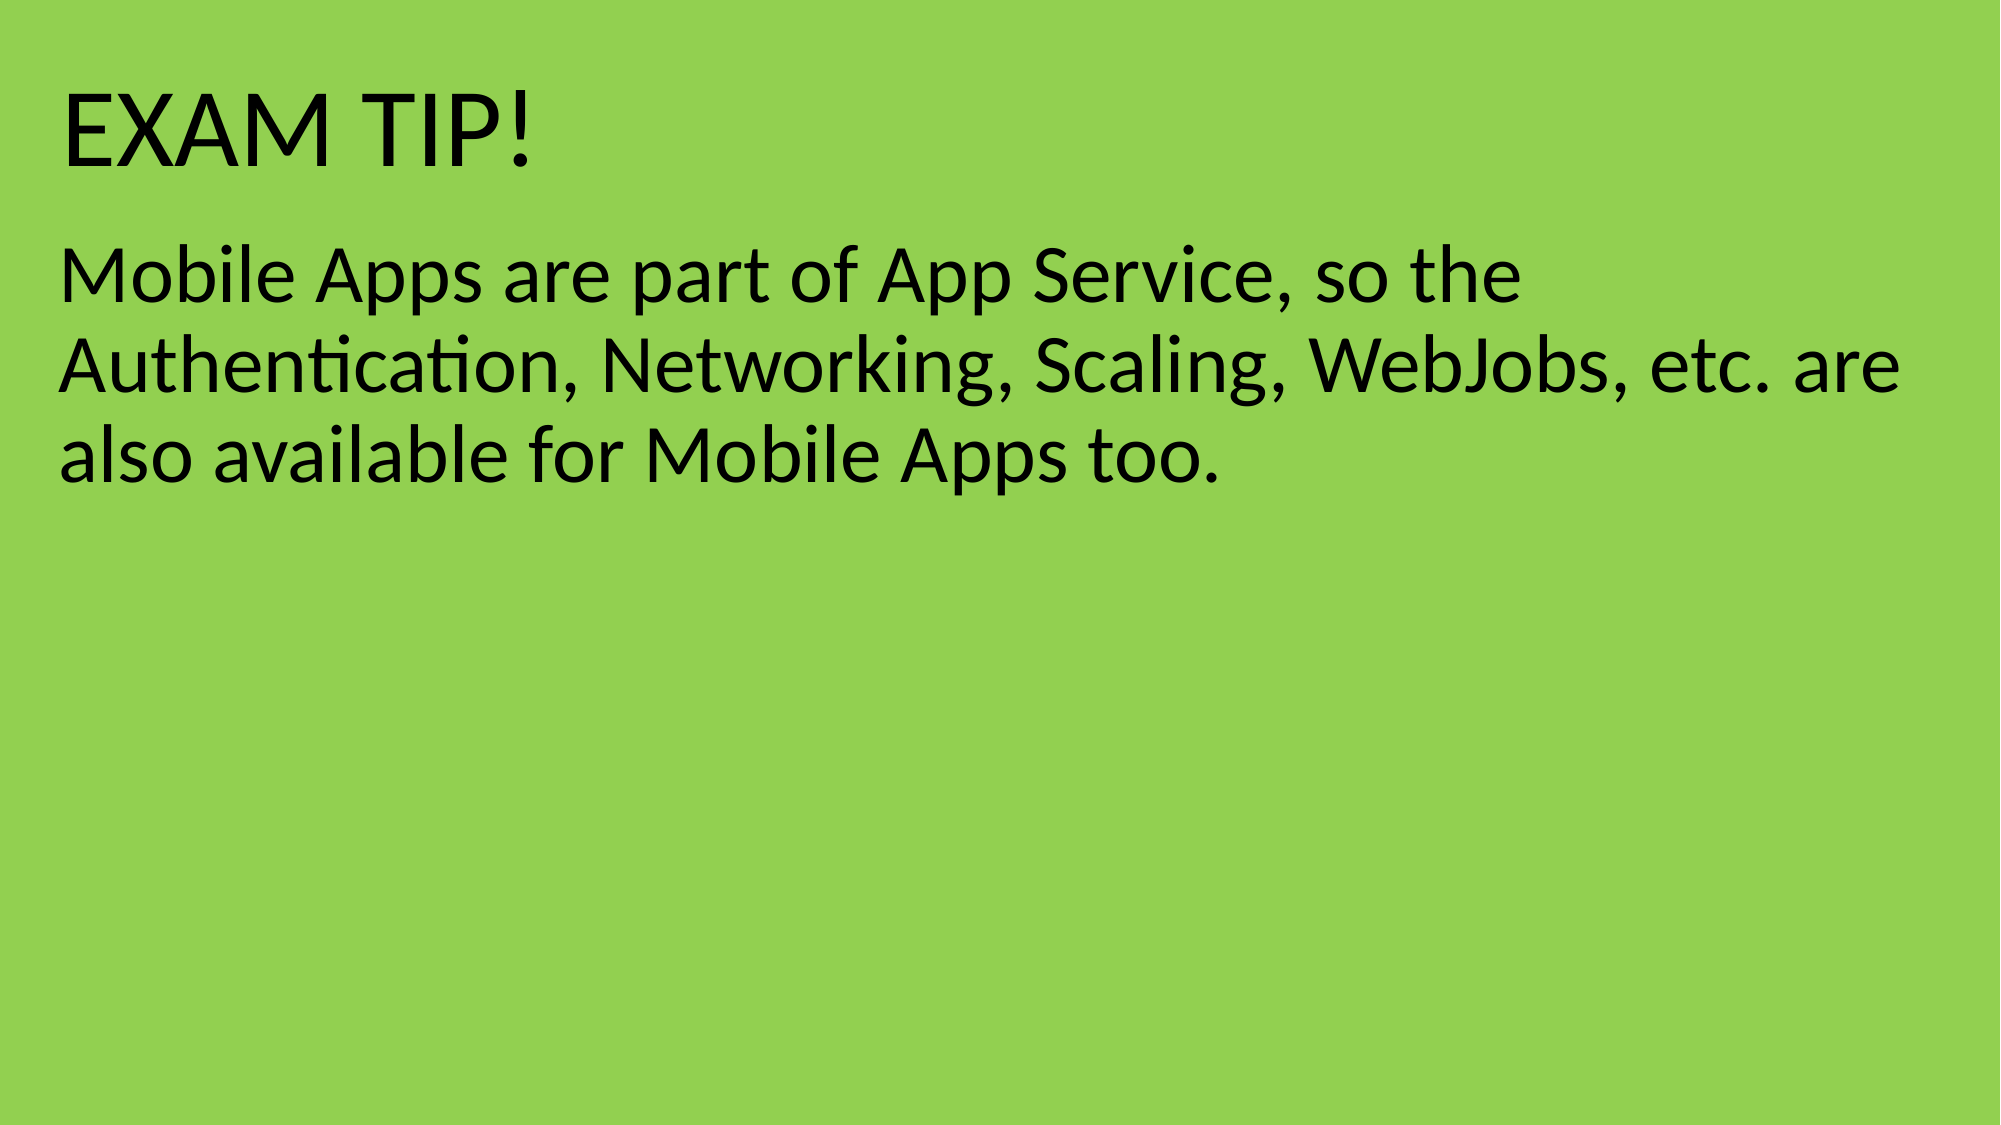

#
Mobile Apps are part of App Service, so the Authentication, Networking, Scaling, WebJobs, etc. are also available for Mobile Apps too.